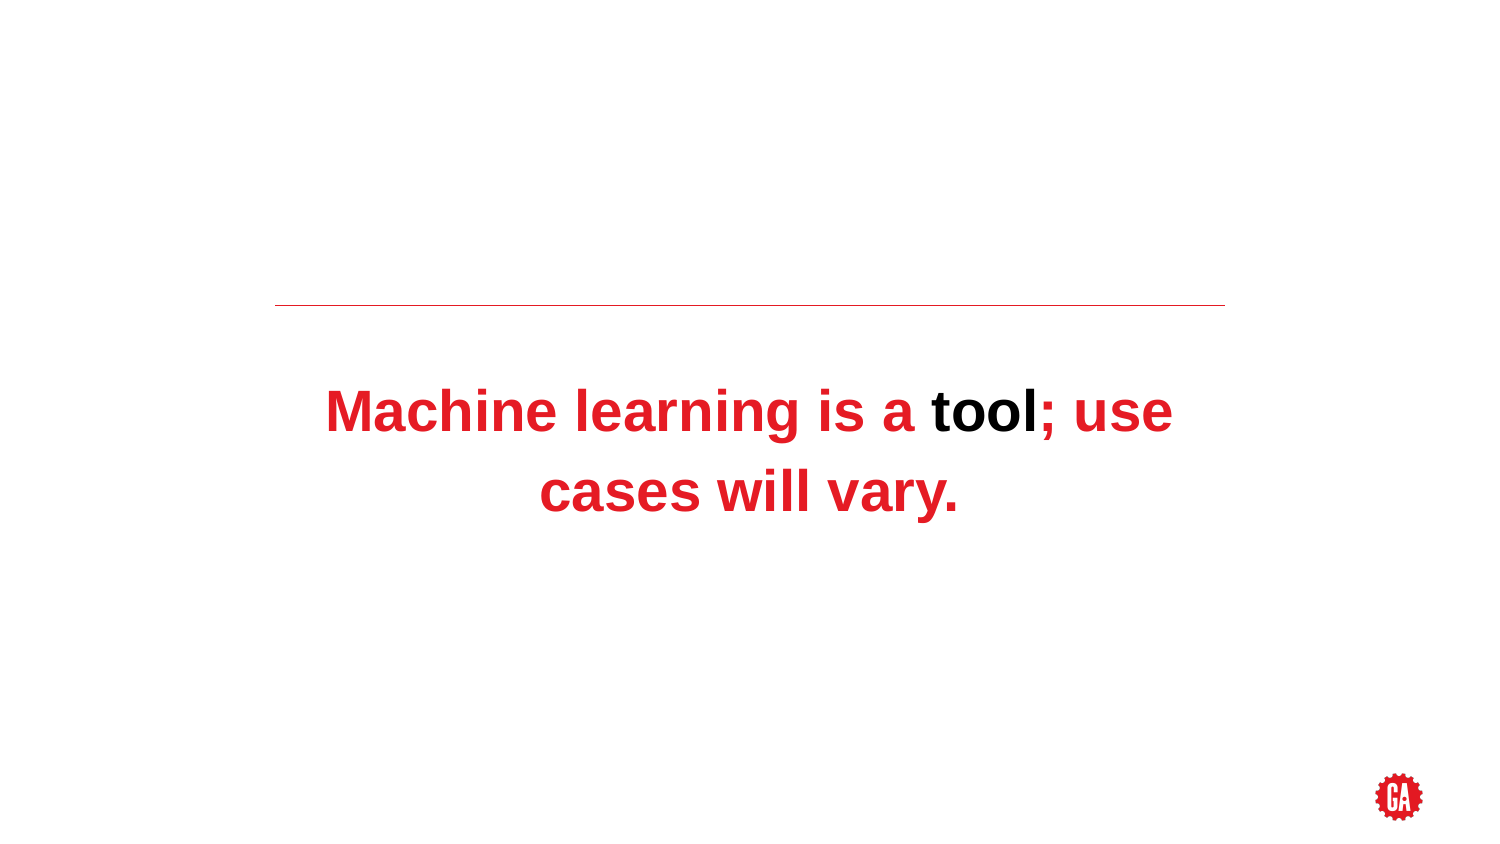

# Machine learning is a tool; use cases will vary.